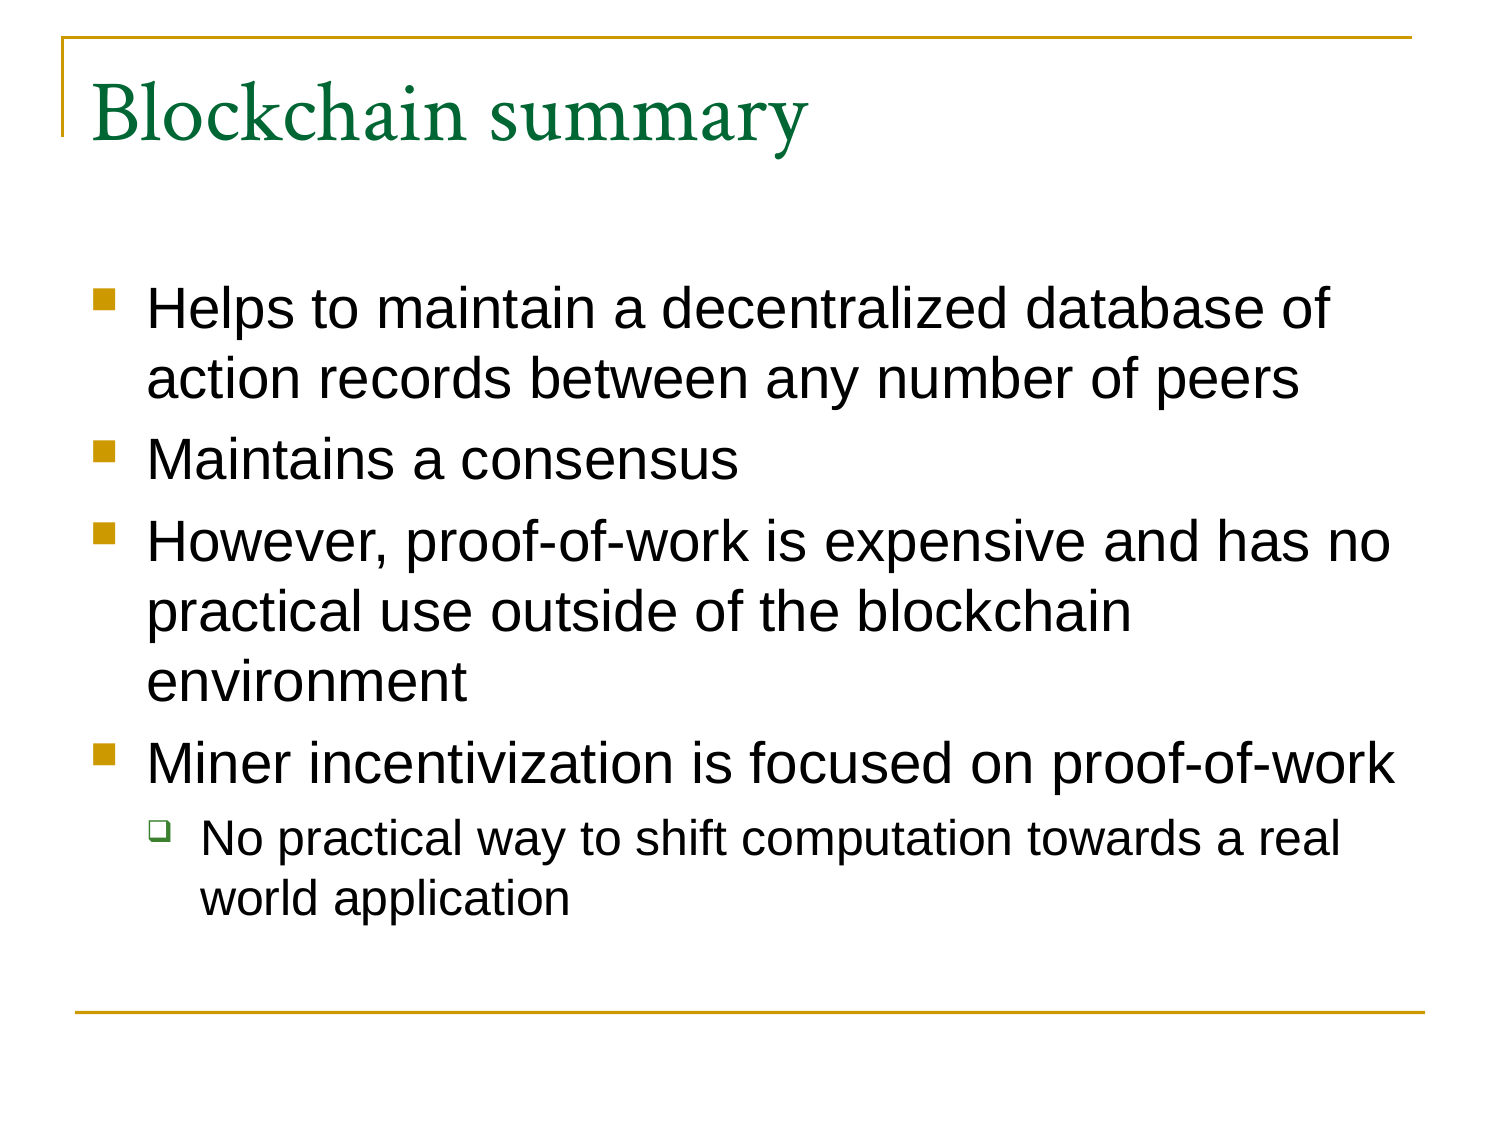

# Blockchain summary
Helps to maintain a decentralized database of action records between any number of peers
Maintains a consensus
However, proof-of-work is expensive and has no practical use outside of the blockchain environment
Miner incentivization is focused on proof-of-work
No practical way to shift computation towards a real world application